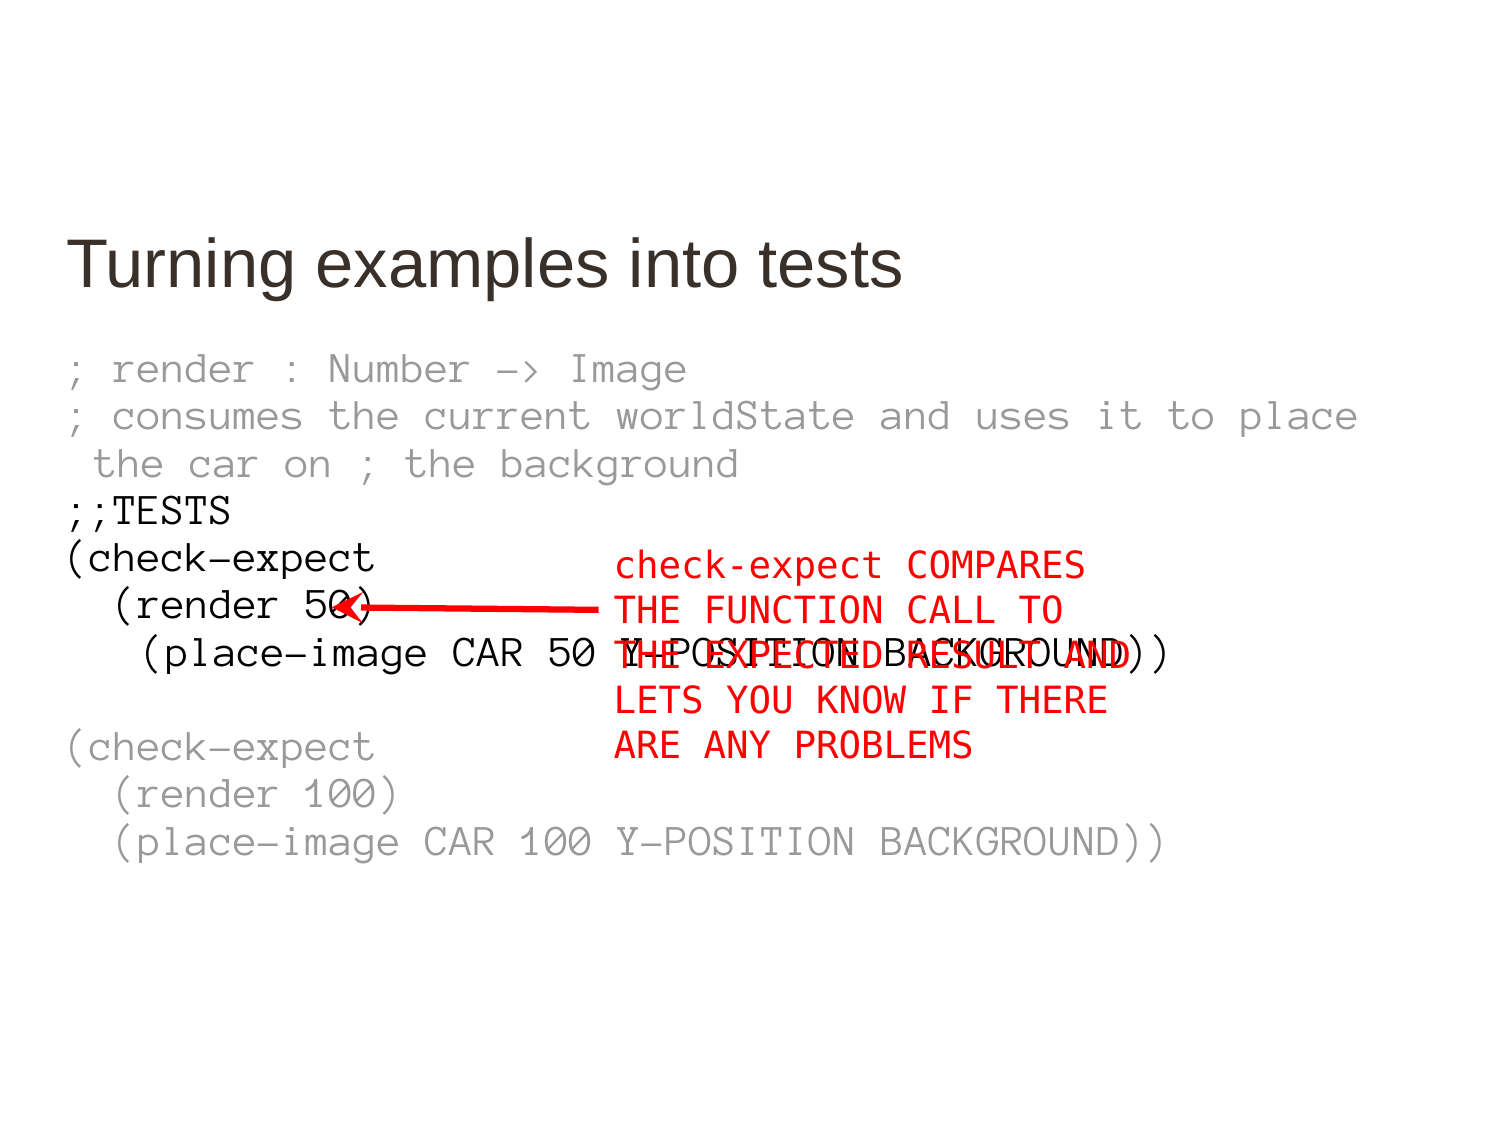

# Turning examples into tests
; render : Number -> Image
; consumes the current worldState and uses it to place the car on ; the background
;;TESTS
(check-expect
  (render 50)
  (place-image CAR 50 Y-POSITION BACKGROUND))

(check-expect
  (render 100)
  (place-image CAR 100 Y-POSITION BACKGROUND))

check-expect COMPARES THE FUNCTION CALL TO THE EXPECTED RESULT AND LETS YOU KNOW IF THERE ARE ANY PROBLEMS